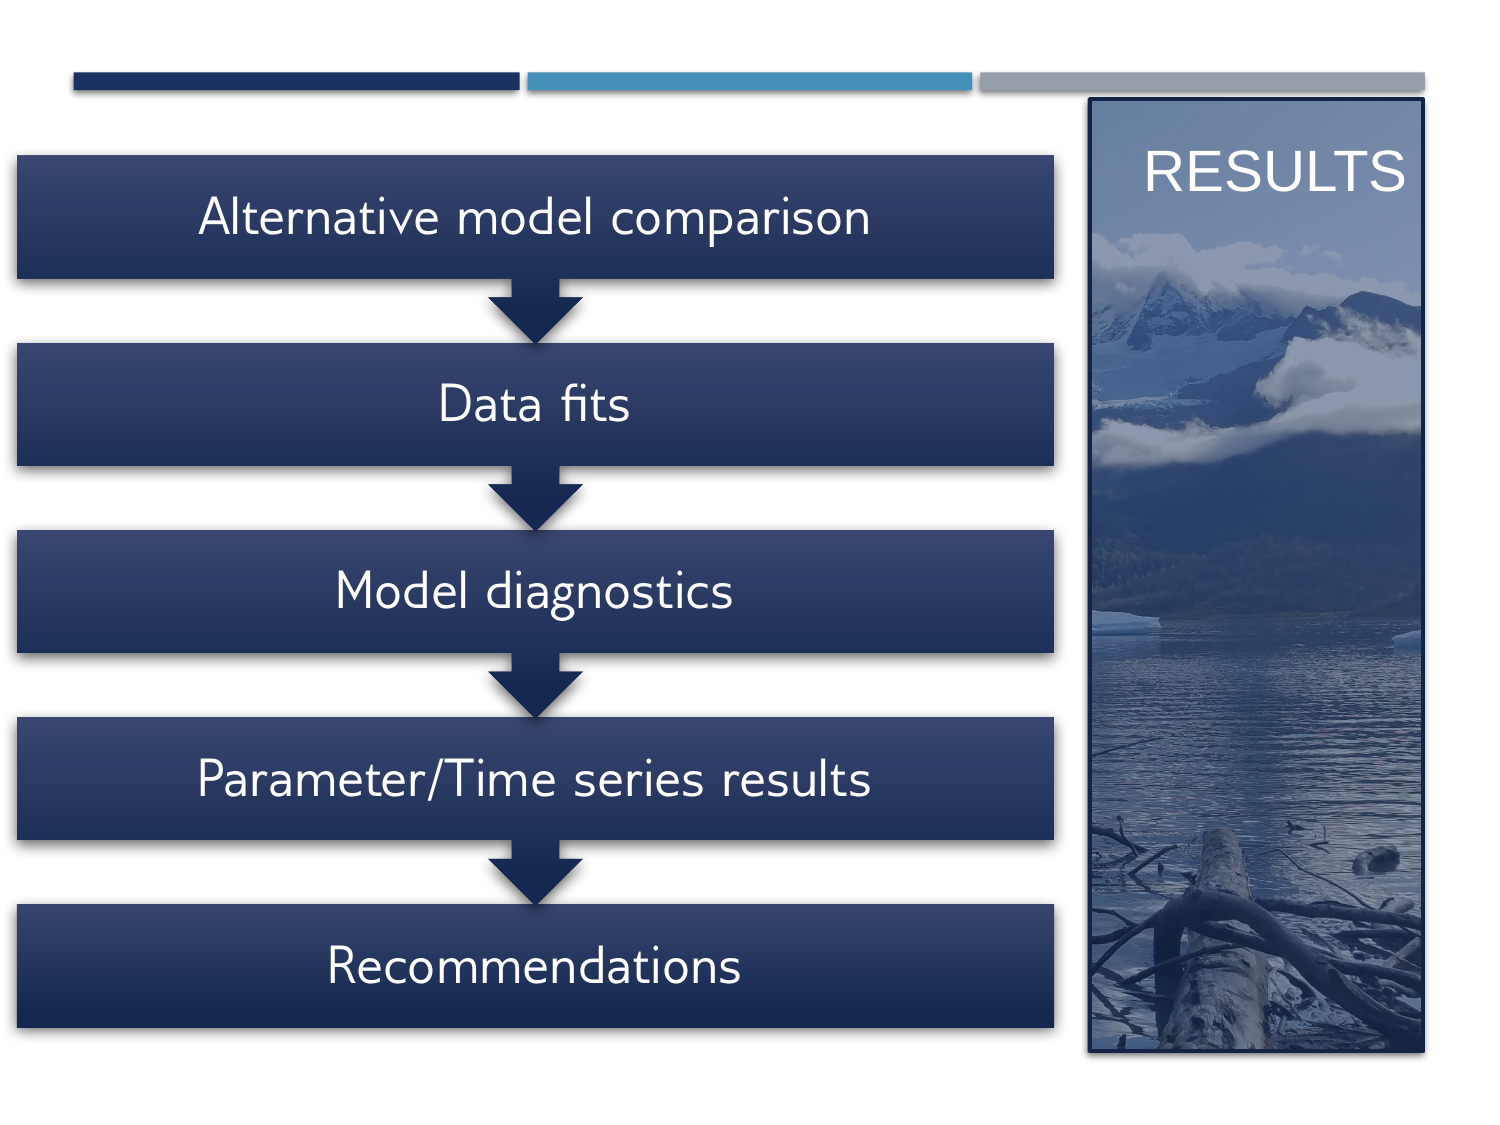

# results

Recommendations
Parameter/Time series results
Model diagnostics
Data fits
Alternative model comparison